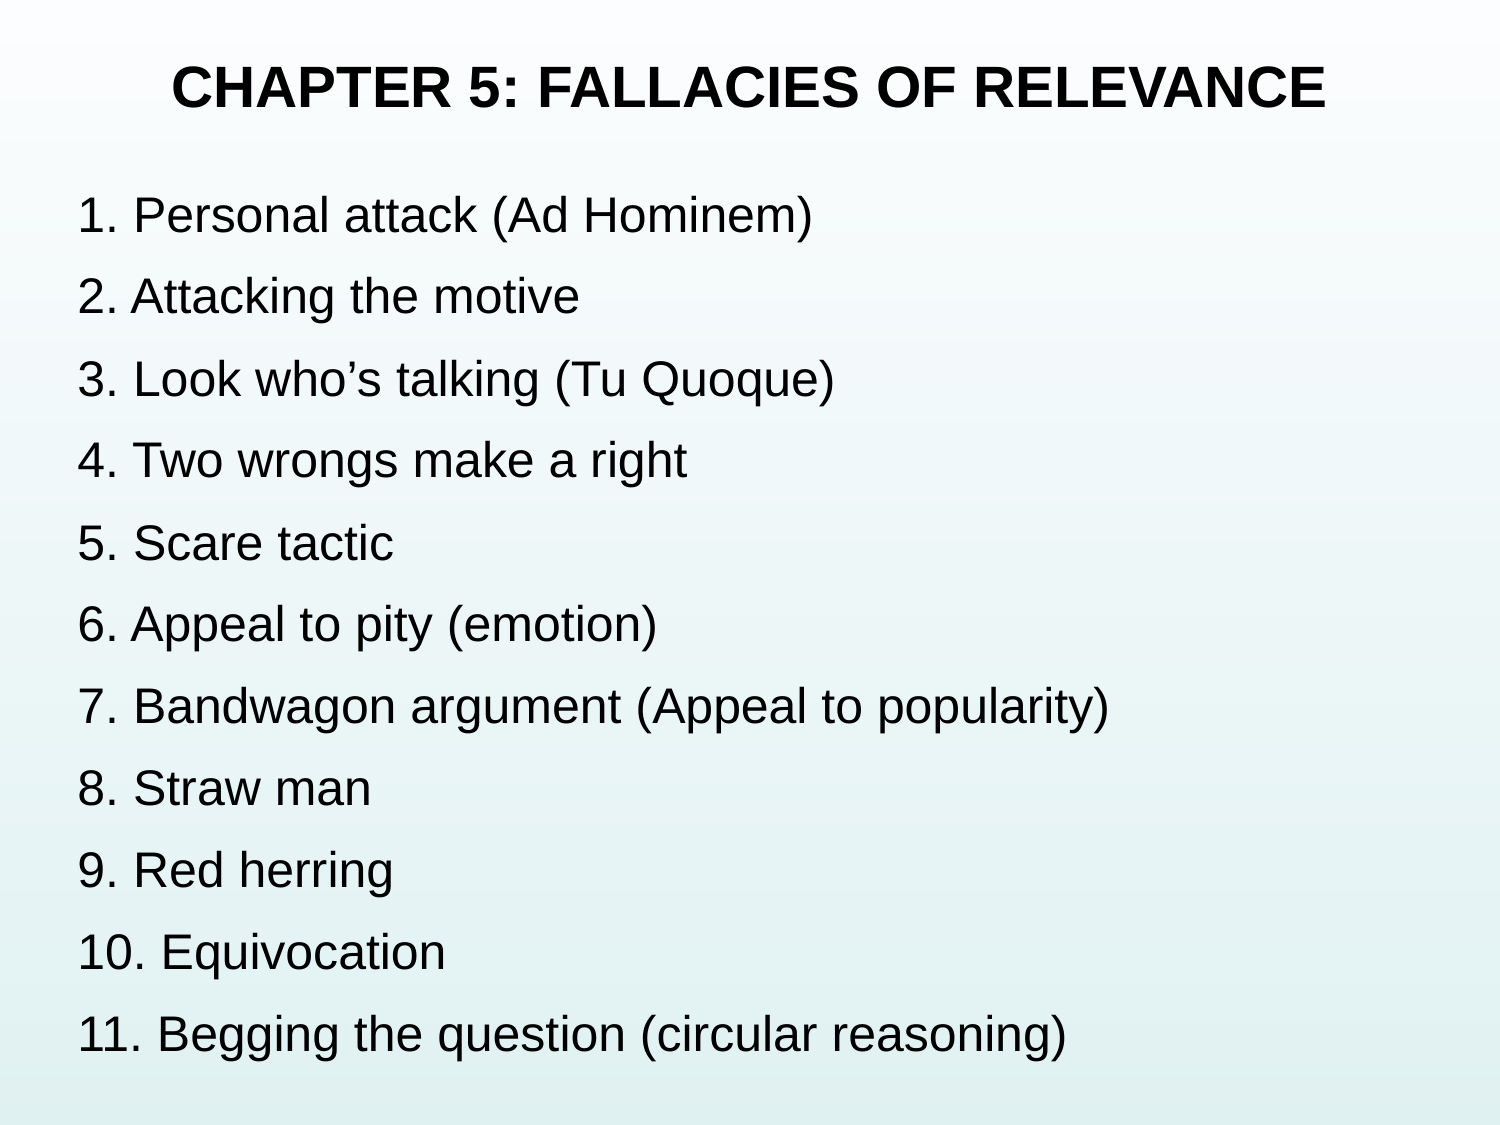

# CHAPTER 5: FALLACIES OF RELEVANCE
1. Personal attack (Ad Hominem)
2. Attacking the motive
3. Look who’s talking (Tu Quoque)
4. Two wrongs make a right
5. Scare tactic
6. Appeal to pity (emotion)
7. Bandwagon argument (Appeal to popularity)
8. Straw man
9. Red herring
10. Equivocation
11. Begging the question (circular reasoning)